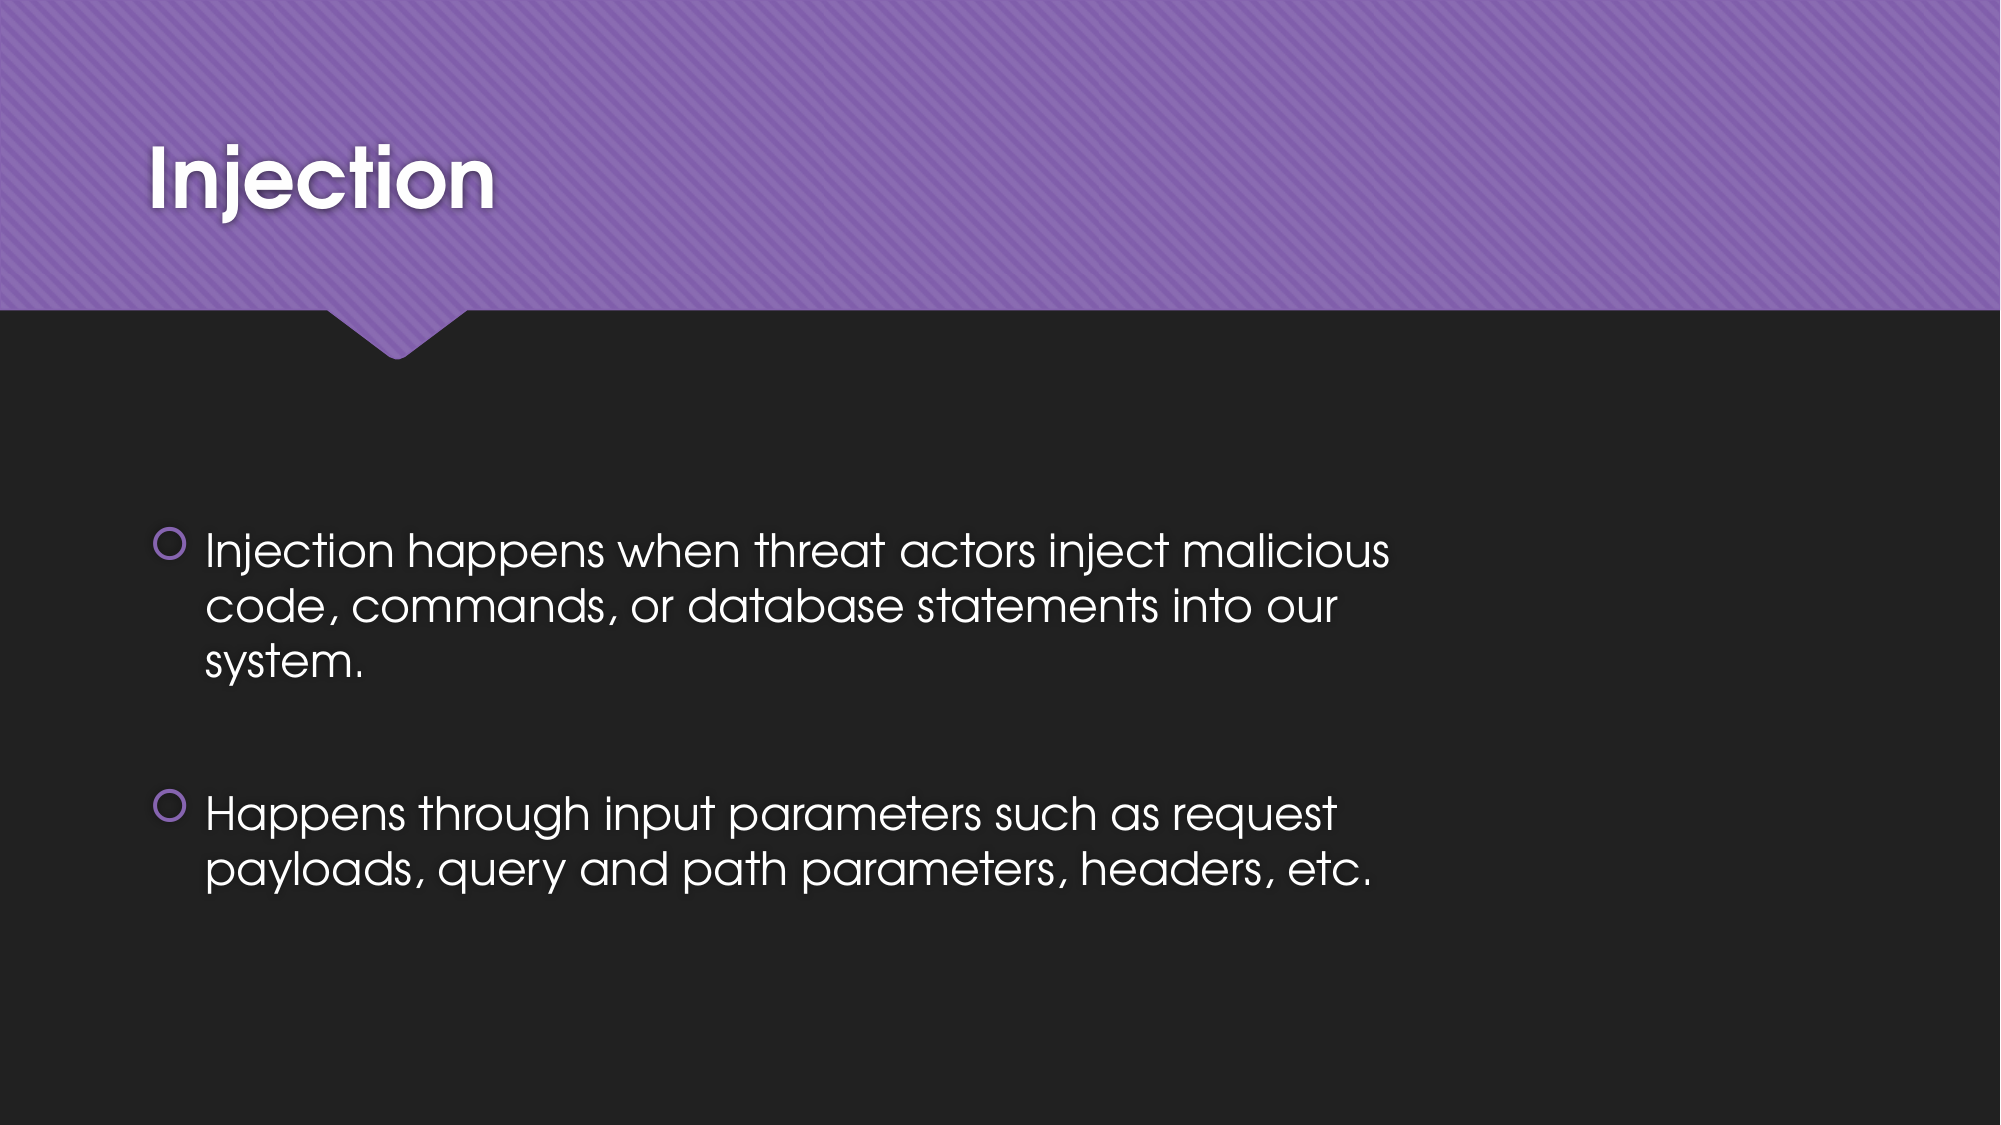

# Injection
Injection happens when threat actors inject malicious code, commands, or database statements into our system.

Happens through input parameters such as request payloads, query and path parameters, headers, etc.